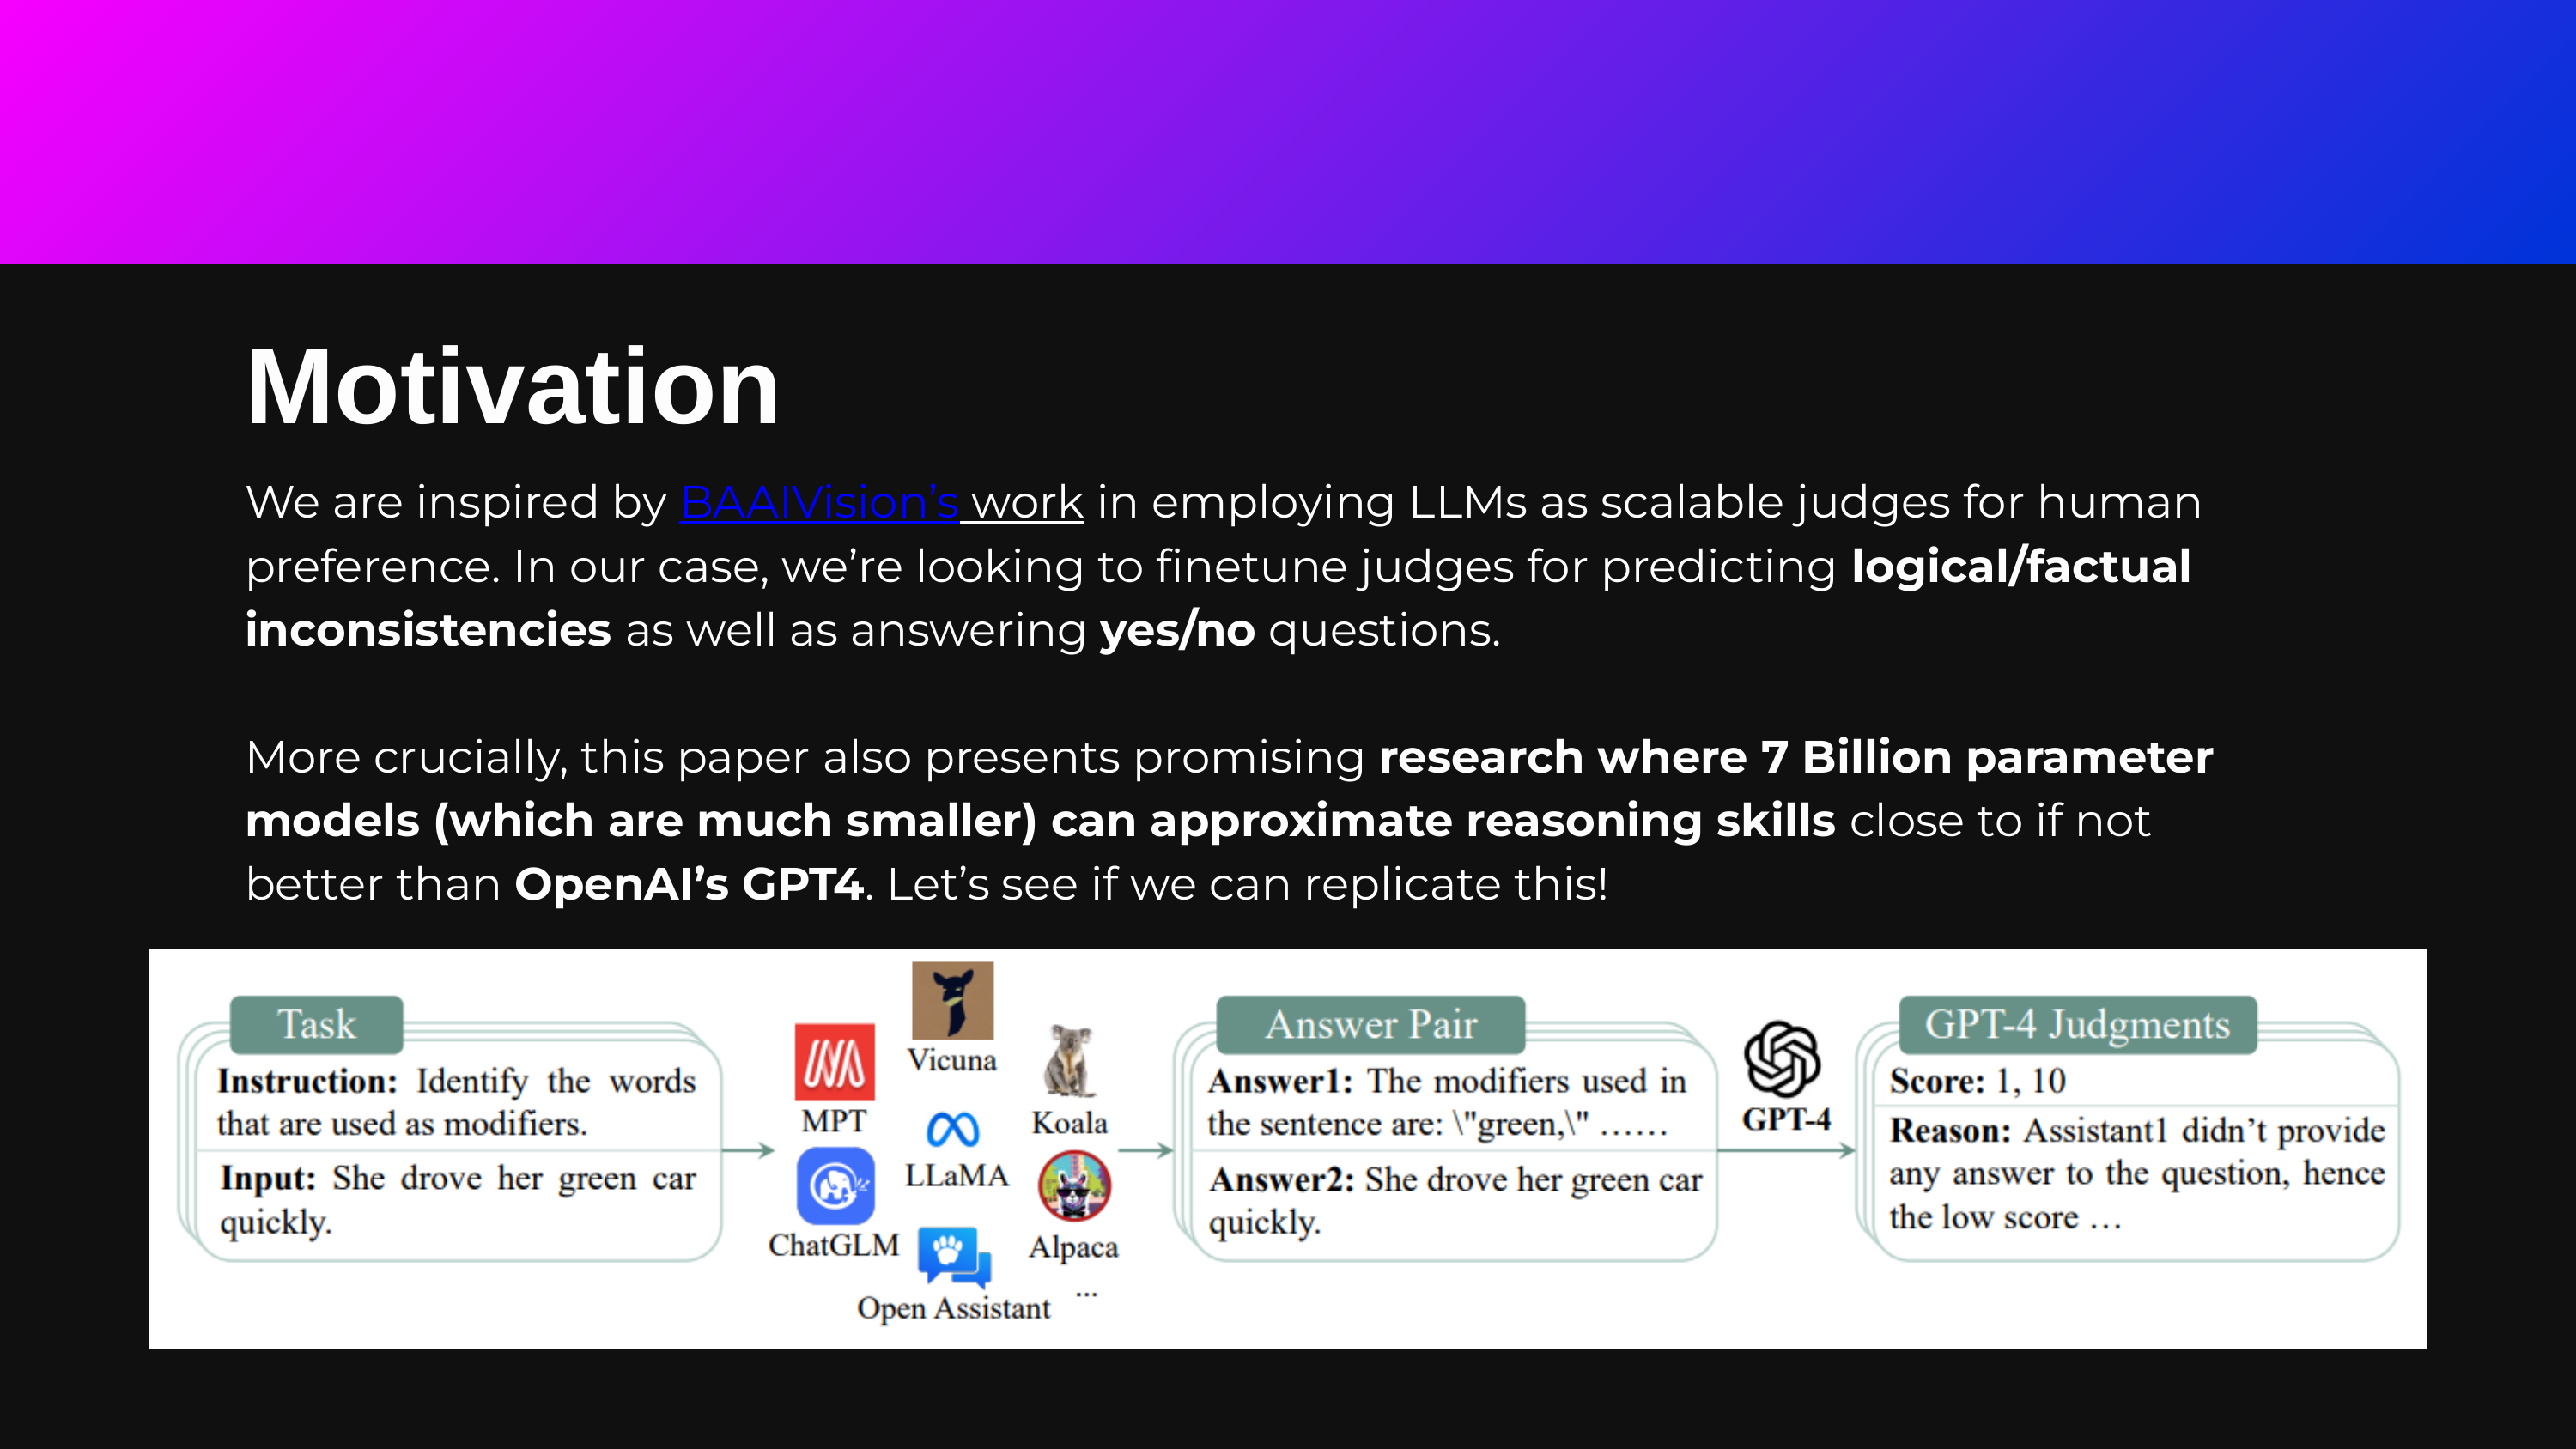

Motivation
We are inspired by BAAIVision’s work in employing LLMs as scalable judges for human preference. In our case, we’re looking to finetune judges for predicting logical/factual inconsistencies as well as answering yes/no questions.

More crucially, this paper also presents promising research where 7 Billion parameter models (which are much smaller) can approximate reasoning skills close to if not better than OpenAI’s GPT4. Let’s see if we can replicate this!